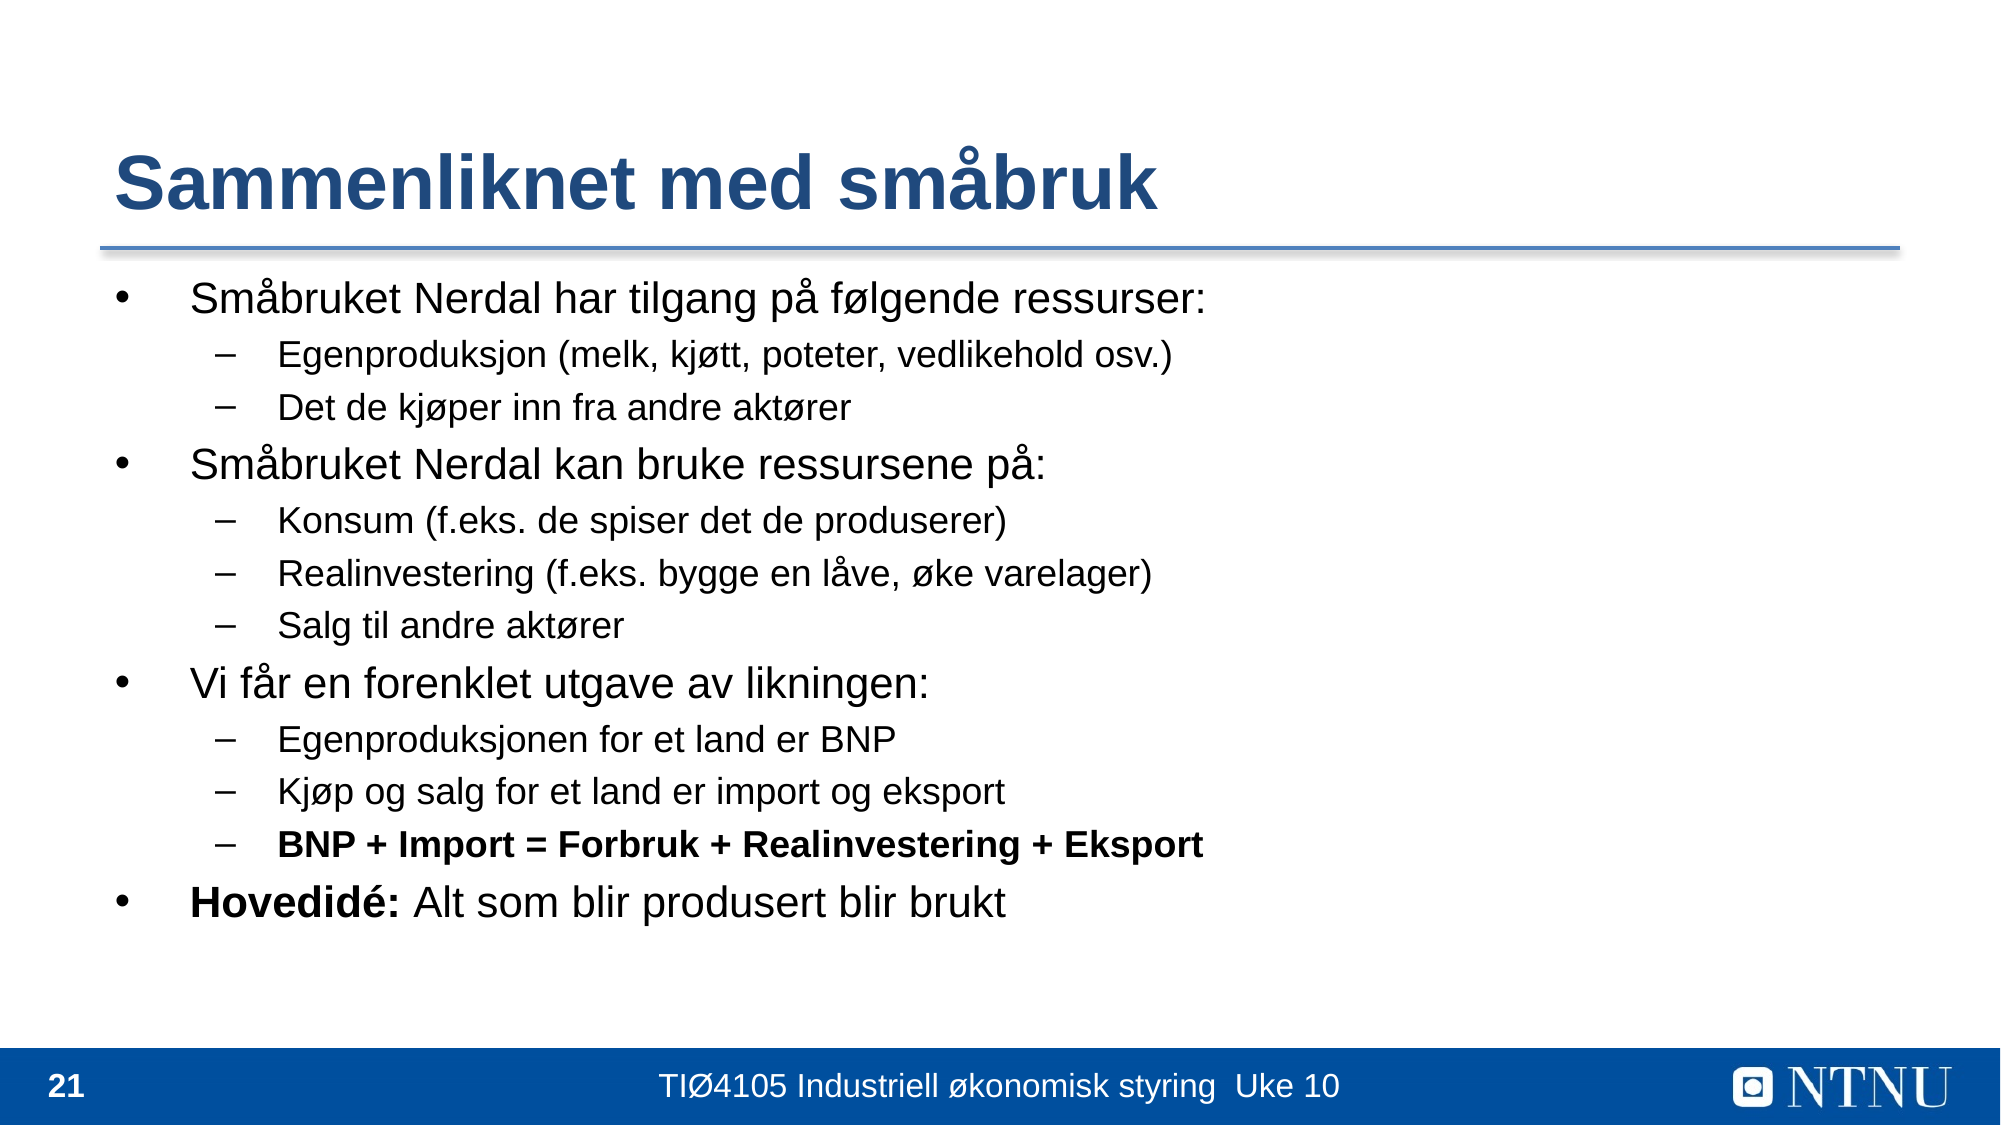

# Sammenliknet med småbruk
Småbruket Nerdal har tilgang på følgende ressurser:
Egenproduksjon (melk, kjøtt, poteter, vedlikehold osv.)
Det de kjøper inn fra andre aktører
Småbruket Nerdal kan bruke ressursene på:
Konsum (f.eks. de spiser det de produserer)
Realinvestering (f.eks. bygge en låve, øke varelager)
Salg til andre aktører
Vi får en forenklet utgave av likningen:
Egenproduksjonen for et land er BNP
Kjøp og salg for et land er import og eksport
BNP + Import = Forbruk + Realinvestering + Eksport
Hovedidé: Alt som blir produsert blir brukt
21
TIØ4105 Industriell økonomisk styring  Uke 10